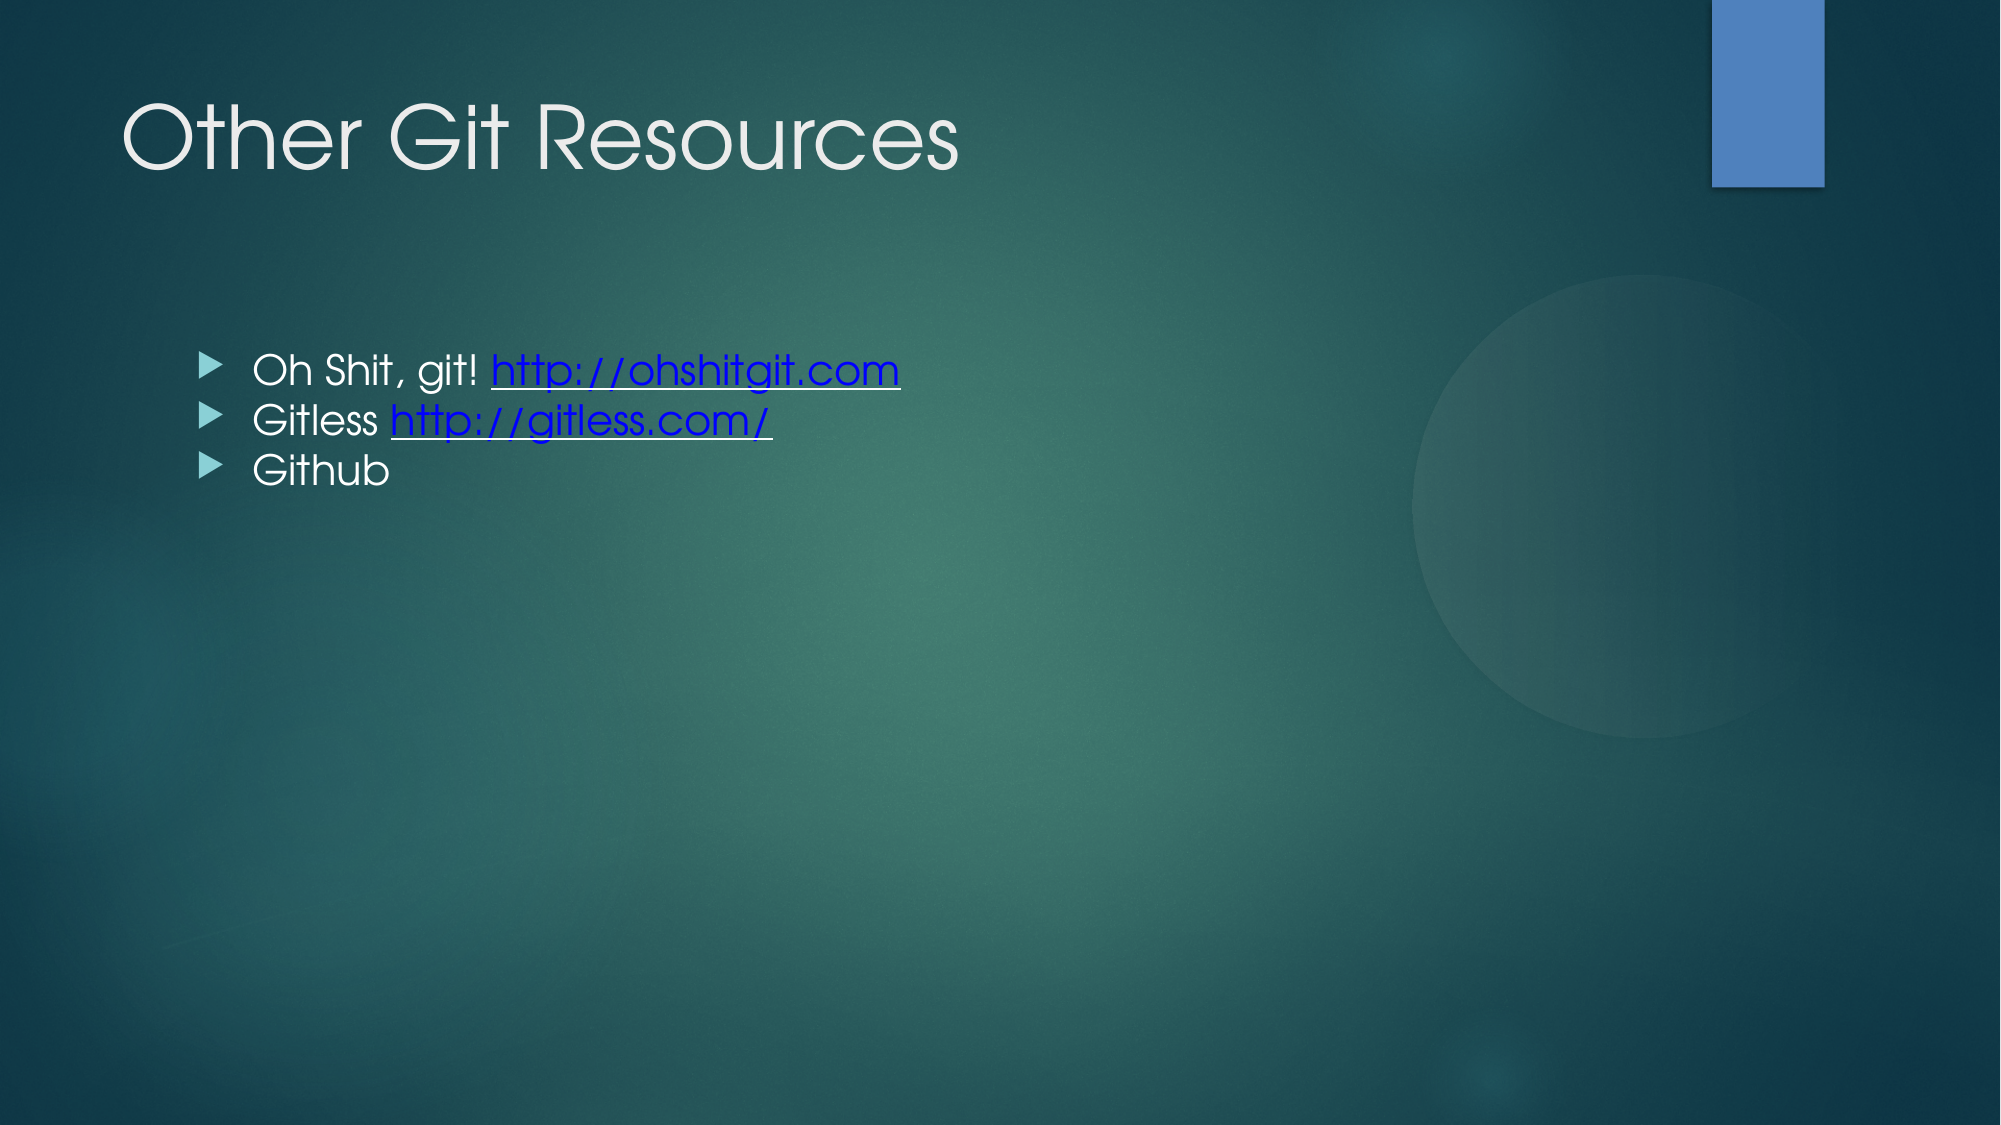

Other Git Resources
Oh Shit, git! http://ohshitgit.com
Gitless http://gitless.com/
Github